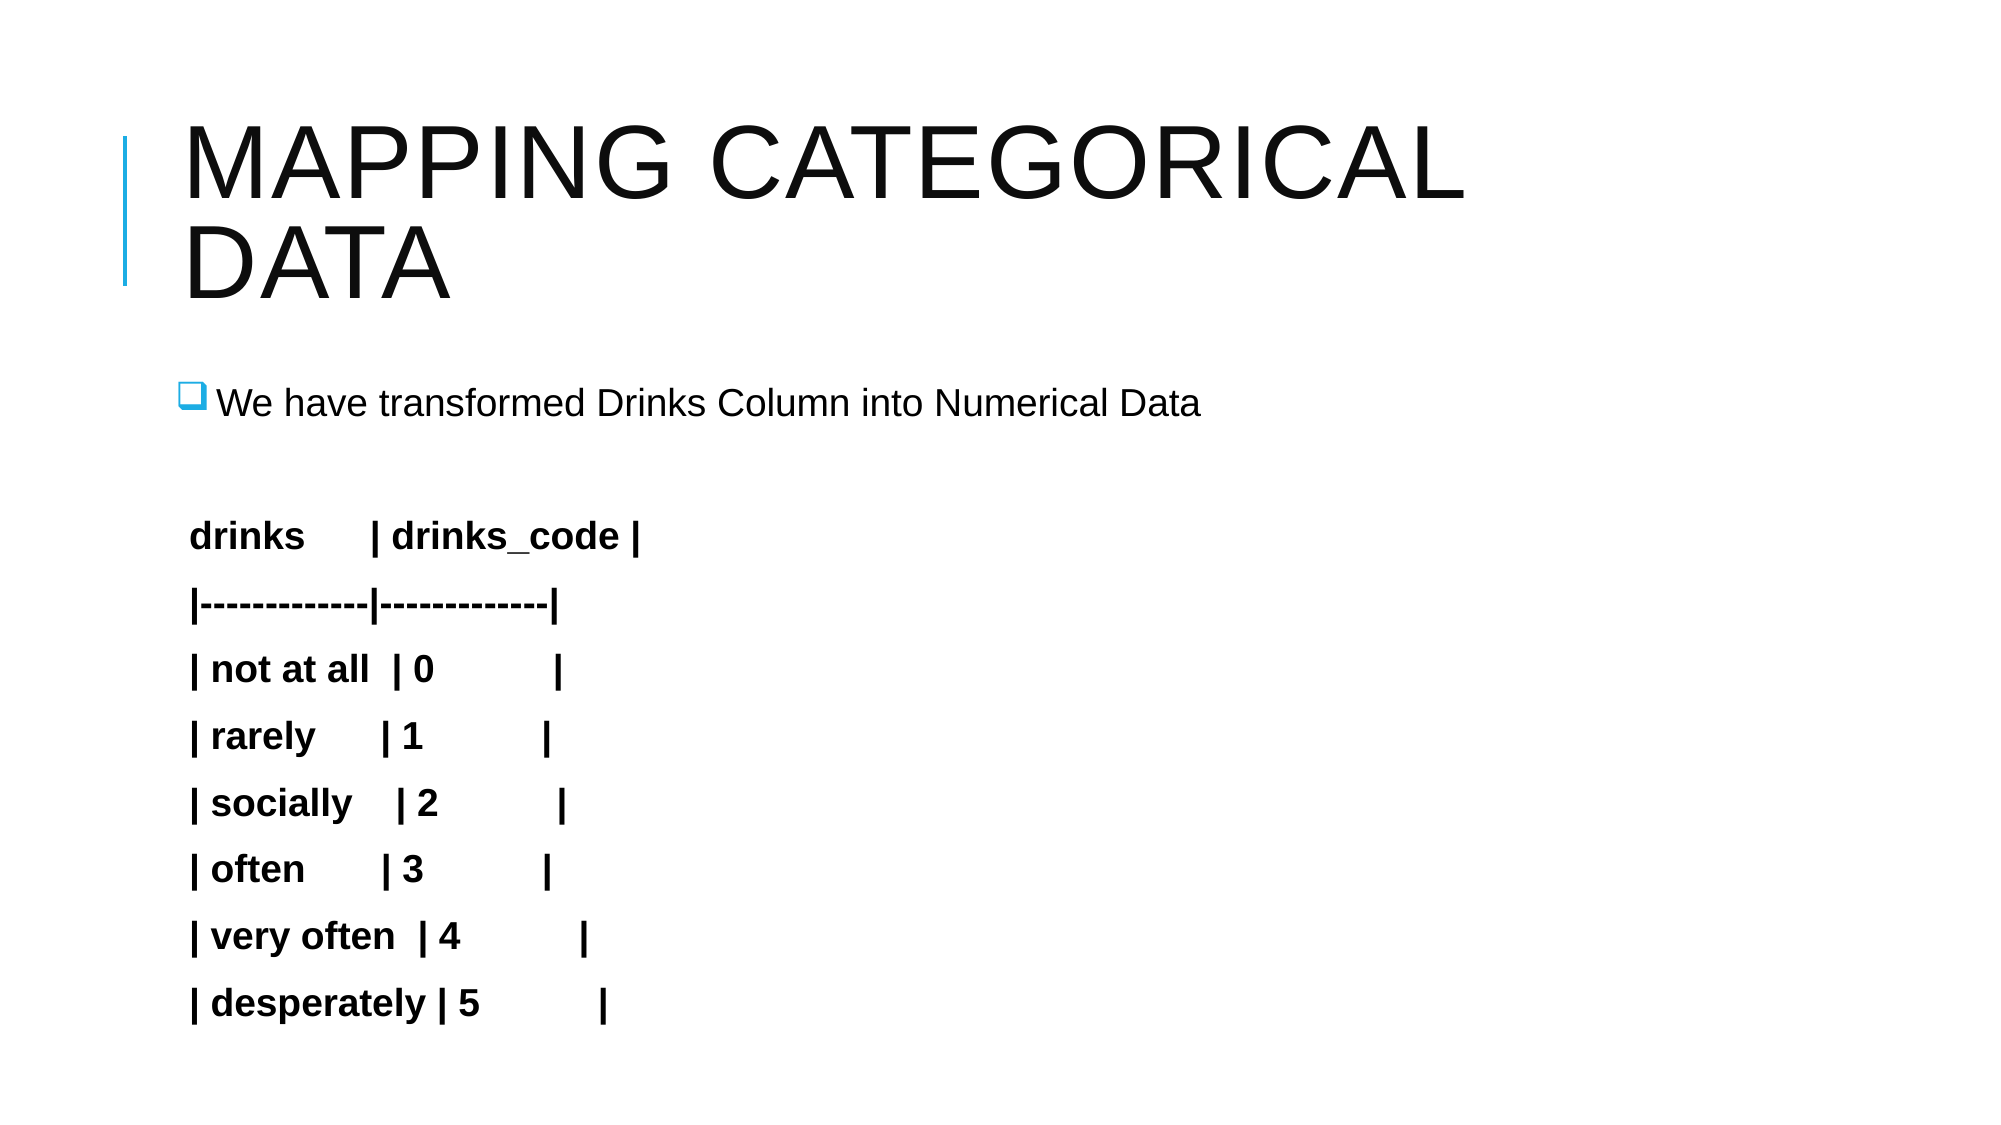

# Mapping Categorical Data
 We have transformed Drinks Column into Numerical Data

drinks      | drinks_code |
|-------------|-------------|
| not at all  | 0           |
| rarely      | 1           |
| socially    | 2           |
| often       | 3           |
| very often  | 4           |
| desperately | 5           |